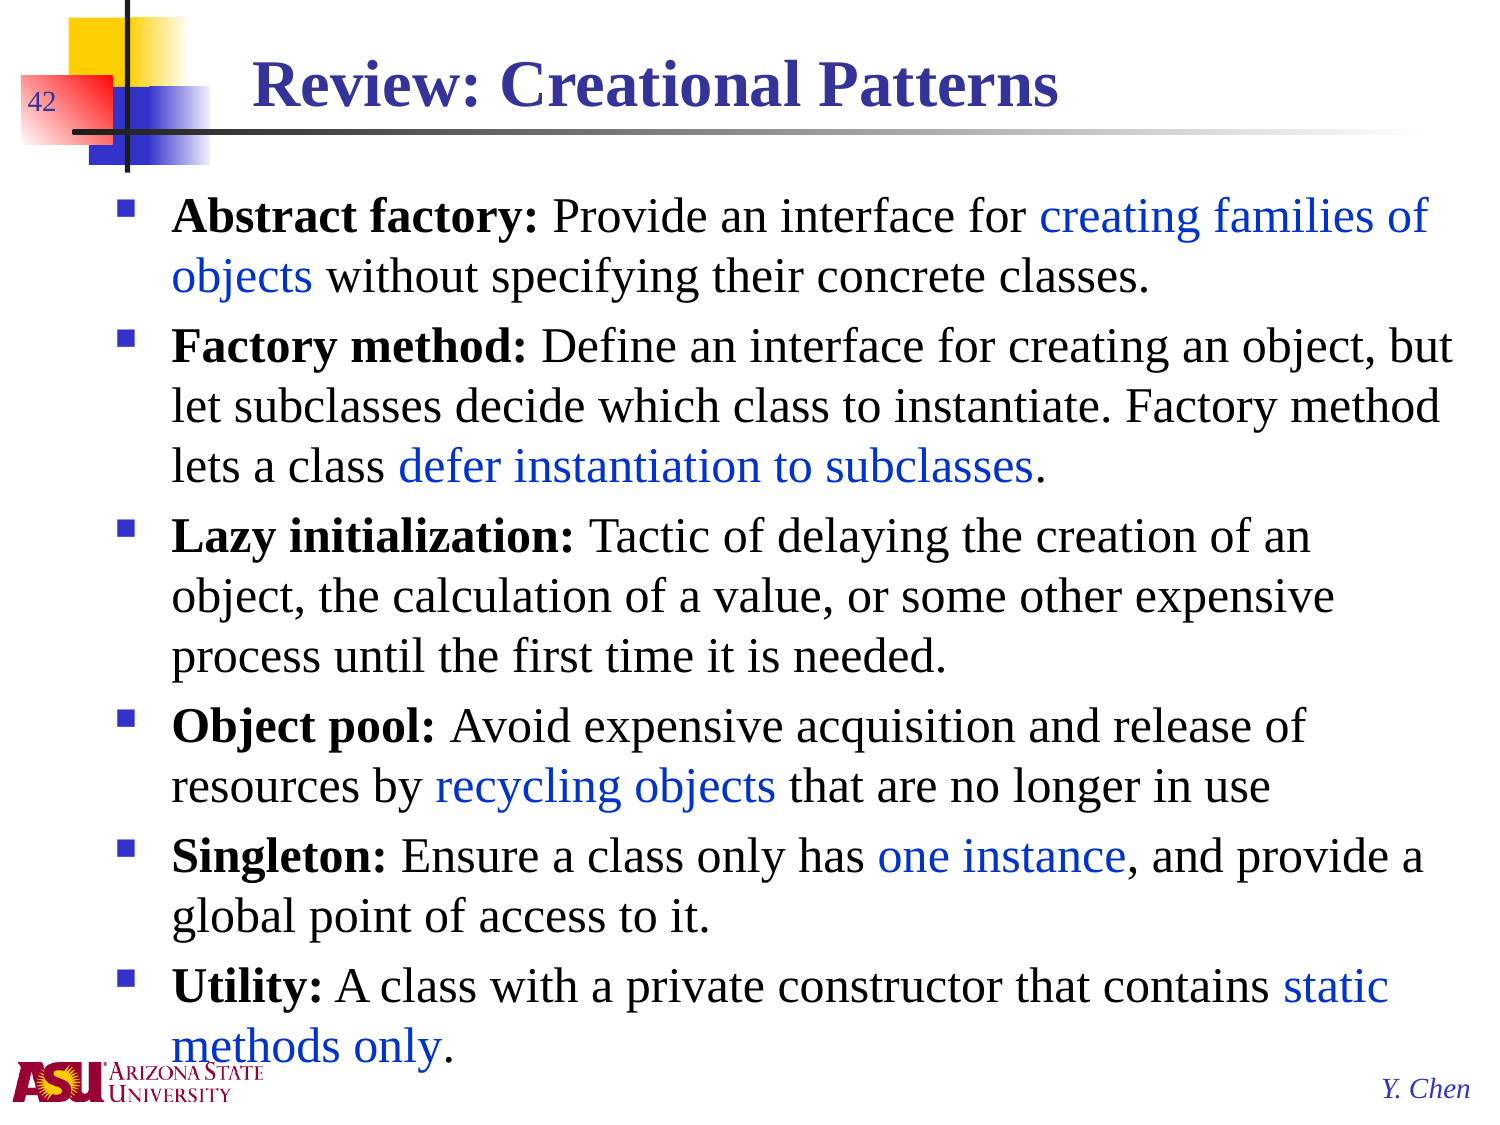

# Review: Creational Patterns
42
Abstract factory: Provide an interface for creating families of objects without specifying their concrete classes.
Factory method: Define an interface for creating an object, but let subclasses decide which class to instantiate. Factory method lets a class defer instantiation to subclasses.
Lazy initialization: Tactic of delaying the creation of an object, the calculation of a value, or some other expensive process until the first time it is needed.
Object pool: Avoid expensive acquisition and release of resources by recycling objects that are no longer in use
Singleton: Ensure a class only has one instance, and provide a global point of access to it.
Utility: A class with a private constructor that contains static methods only.